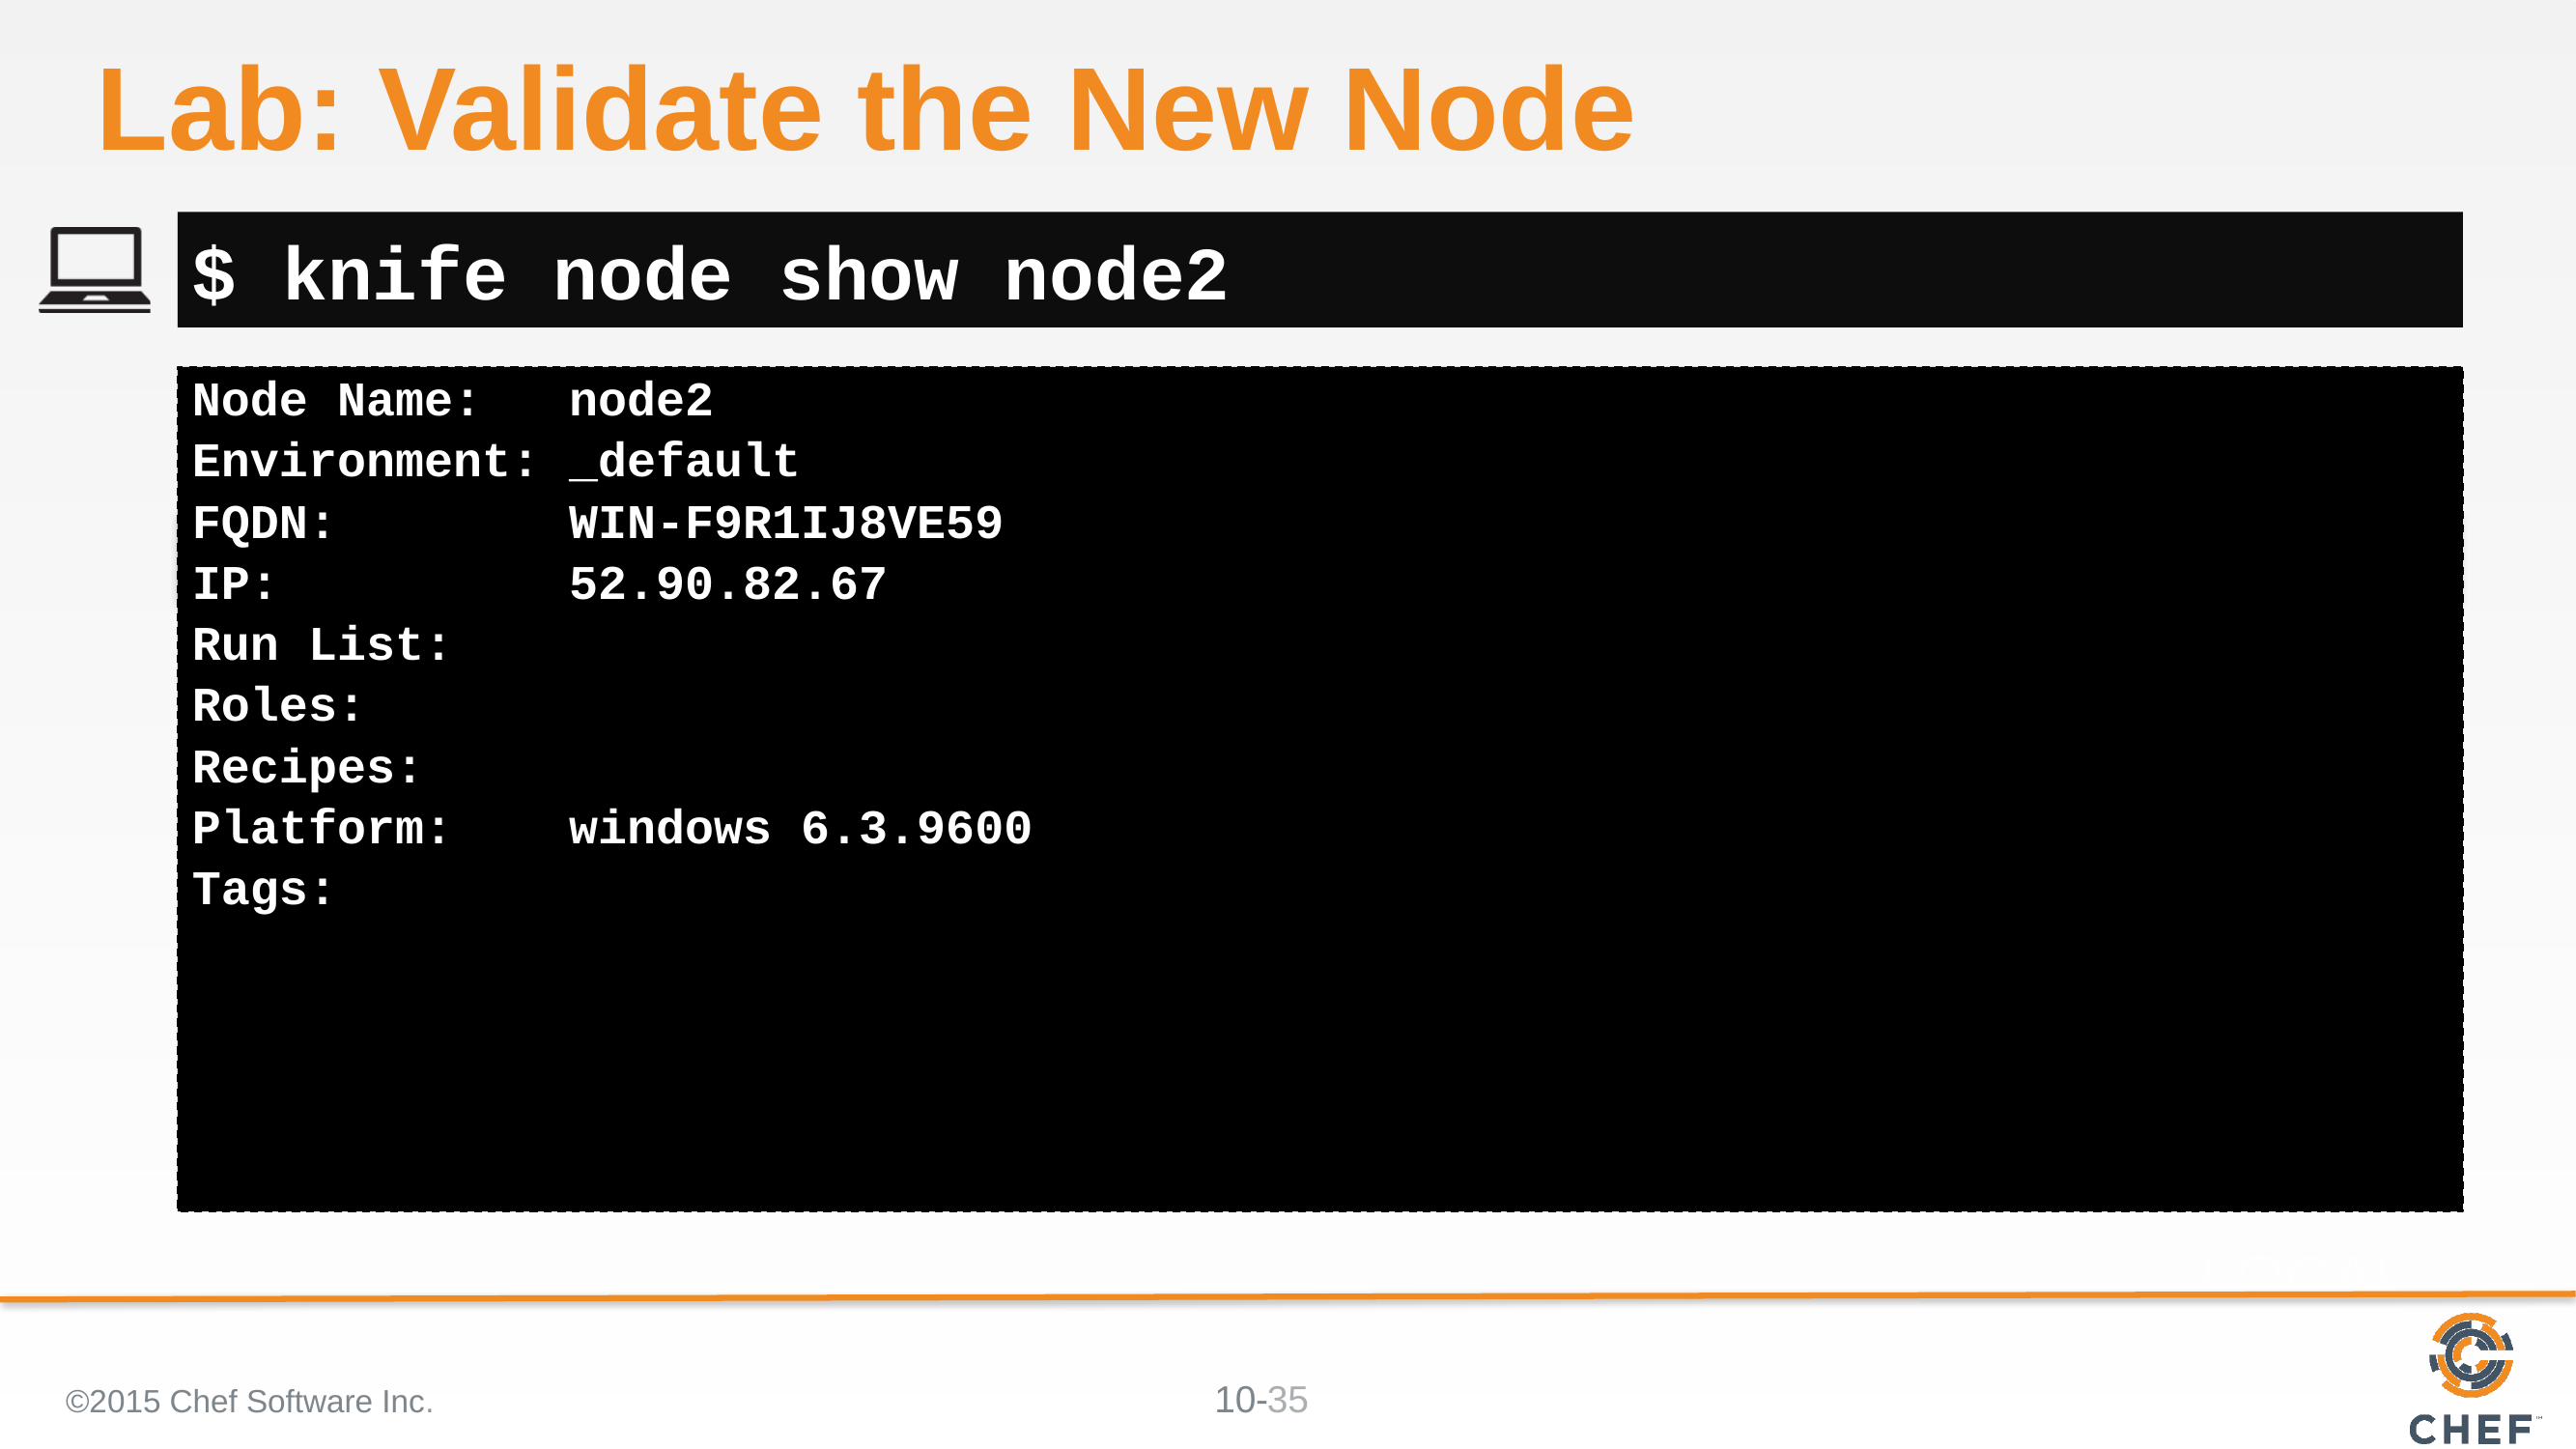

# Lab: Validate the New Node
$ knife node show node2
Node Name:   node2
Environment: _default
FQDN:        WIN-F9R1IJ8VE59
IP:          52.90.82.67
Run List:
Roles:
Recipes:
Platform:    windows 6.3.9600
Tags:
©2015 Chef Software Inc.
35